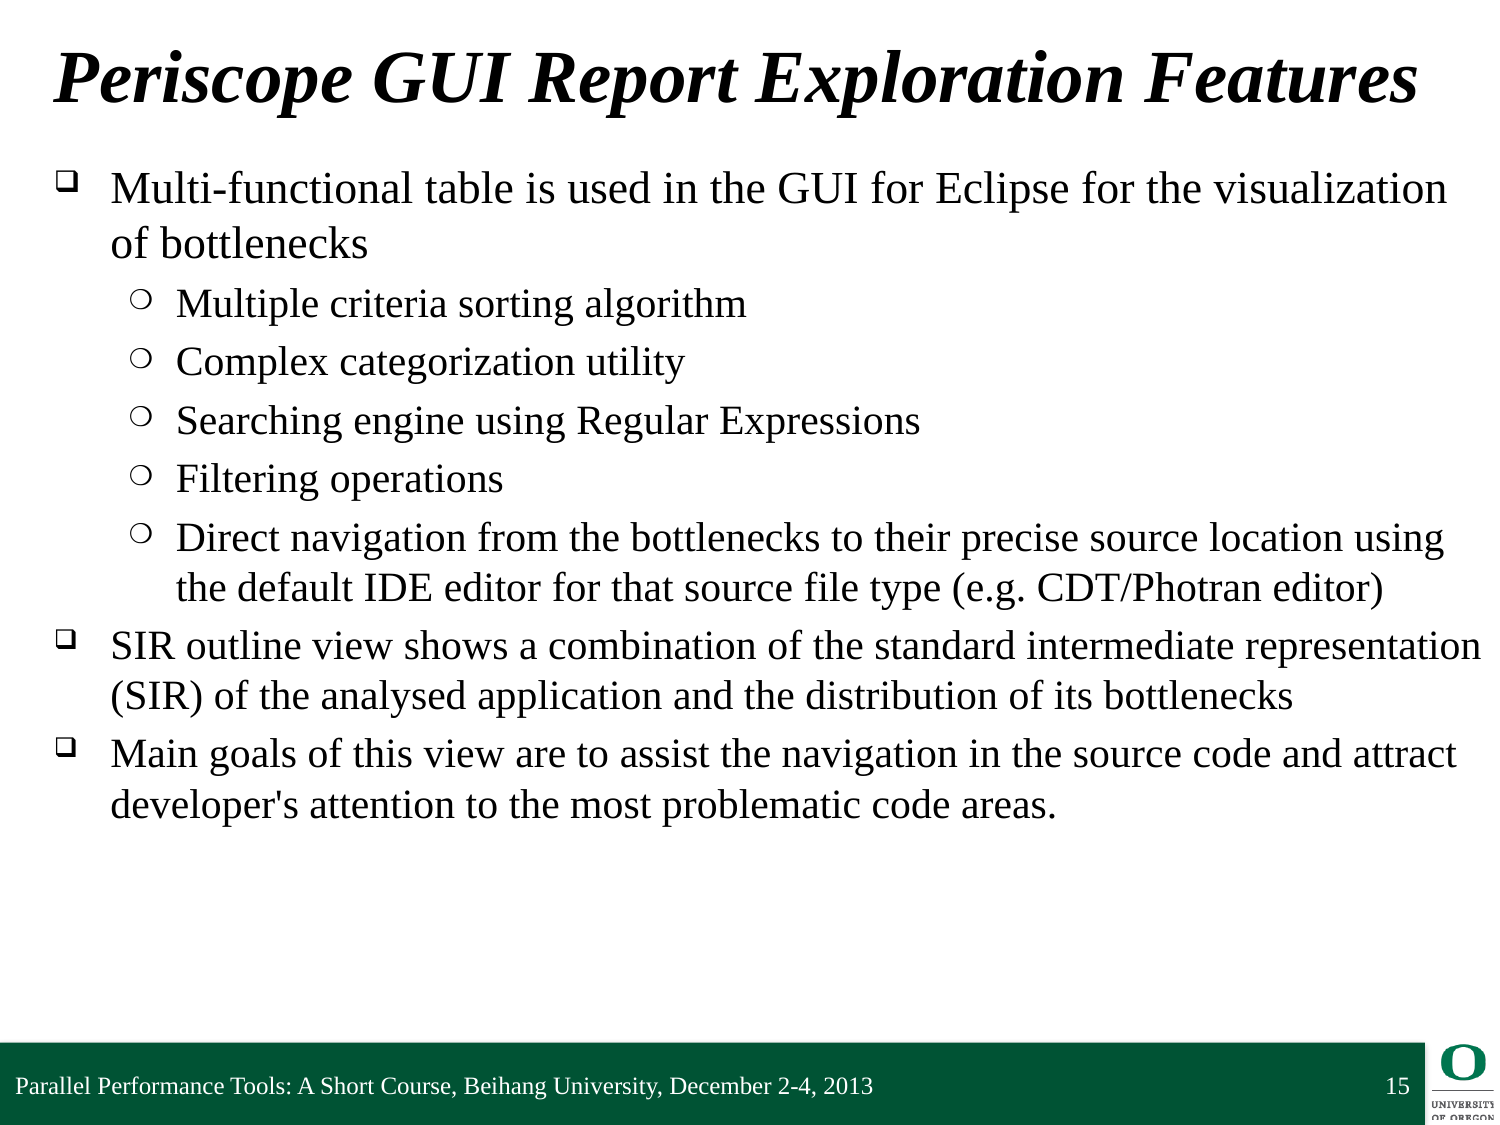

# Periscope GUI Report Exploration Features
Multi-functional table is used in the GUI for Eclipse for the visualization of bottlenecks
Multiple criteria sorting algorithm
Complex categorization utility
Searching engine using Regular Expressions
Filtering operations
Direct navigation from the bottlenecks to their precise source location using the default IDE editor for that source file type (e.g. CDT/Photran editor)
SIR outline view shows a combination of the standard intermediate representation (SIR) of the analysed application and the distribution of its bottlenecks
Main goals of this view are to assist the navigation in the source code and attract developer's attention to the most problematic code areas.
Parallel Performance Tools: A Short Course, Beihang University, December 2-4, 2013
15